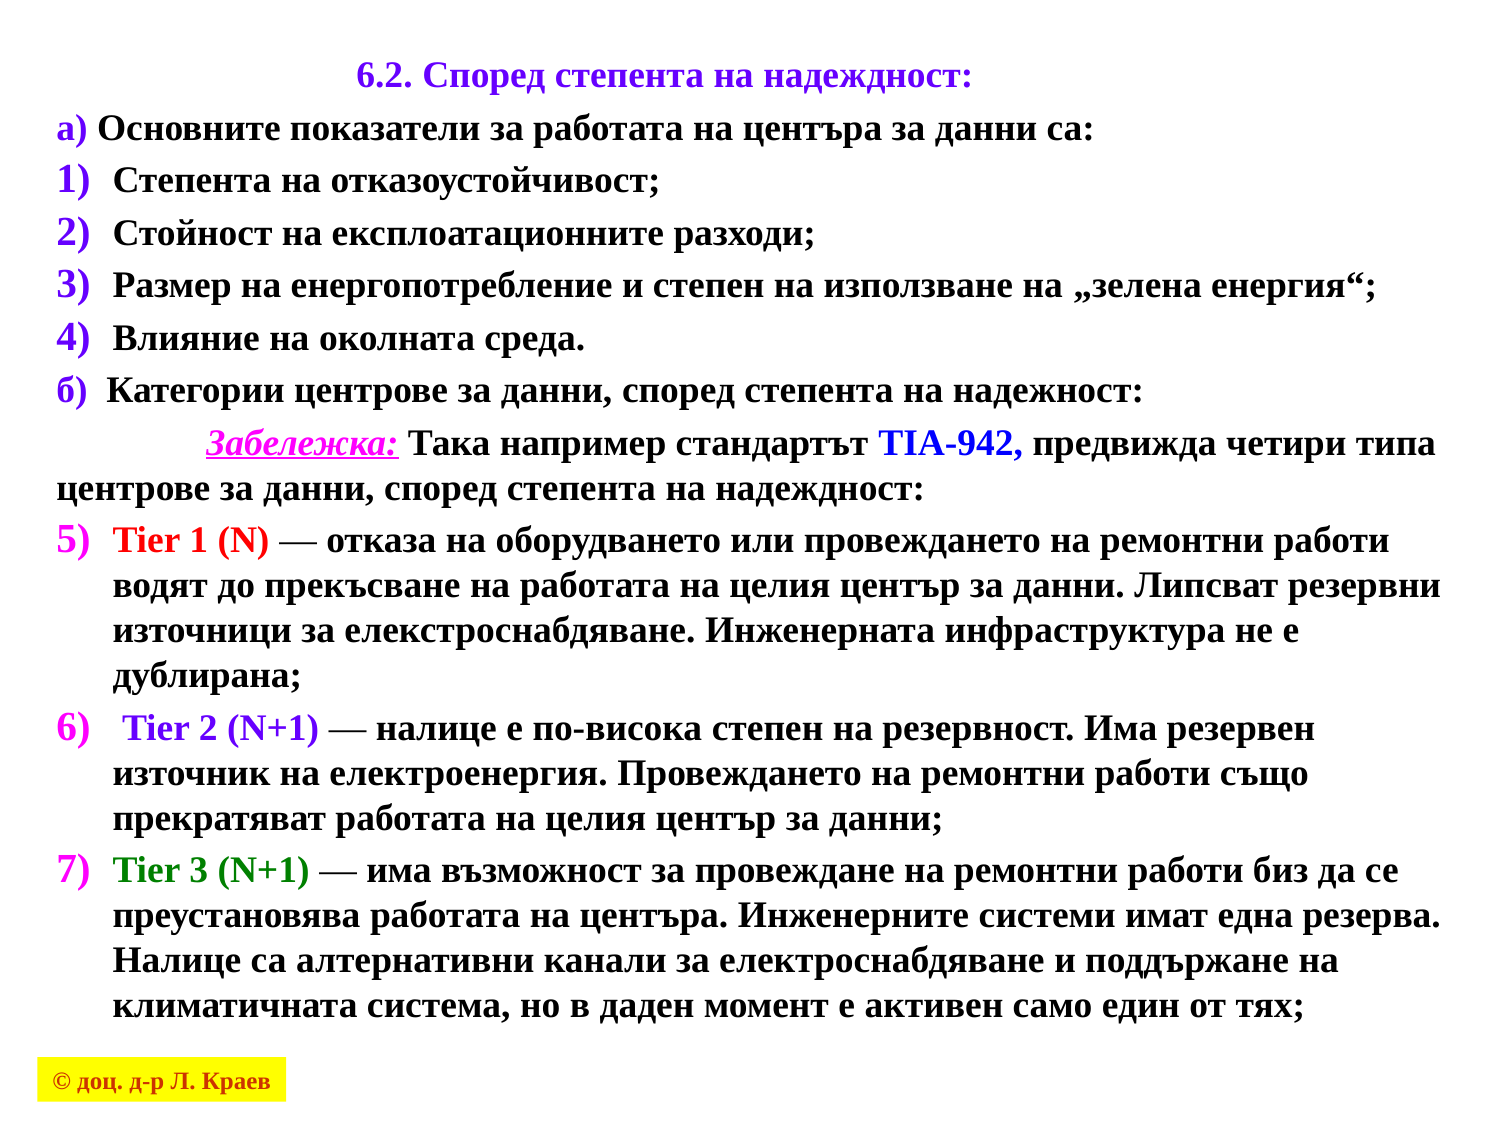

6.2. Според степента на надеждност:
а) Основните показатели за работата на центъра за данни са:
Степента на отказоустойчивост;
Стойност на експлоатационните разходи;
Размер на енергопотребление и степен на използване на „зелена енергия“;
Влияние на околната среда.
б)  Категории центрове за данни, според степента на надежност:
	Забележка: Така например стандартът TIA-942, предвижда четири типа центрове за данни, според степента на надеждност:
Tier 1 (N) — отказа на оборудването или провеждането на ремонтни работи водят до прекъсване на работата на целия център за данни. Липсват резервни източници за елекстроснабдяване. Инженерната инфраструктура не е дублирана;
 Tier 2 (N+1) — налице е по-висока степен на резервност. Има резервен източник на електроенергия. Провеждането на ремонтни работи също прекратяват работата на целия център за данни;
Tier 3 (N+1) — има възможност за провеждане на ремонтни работи биз да се преустановява работата на центъра. Инженерните системи имат една резерва. Налице са алтернативни канали за електроснабдяване и поддържане на климатичната система, но в даден момент е активен само един от тях;

© доц. д-р Л. Краев